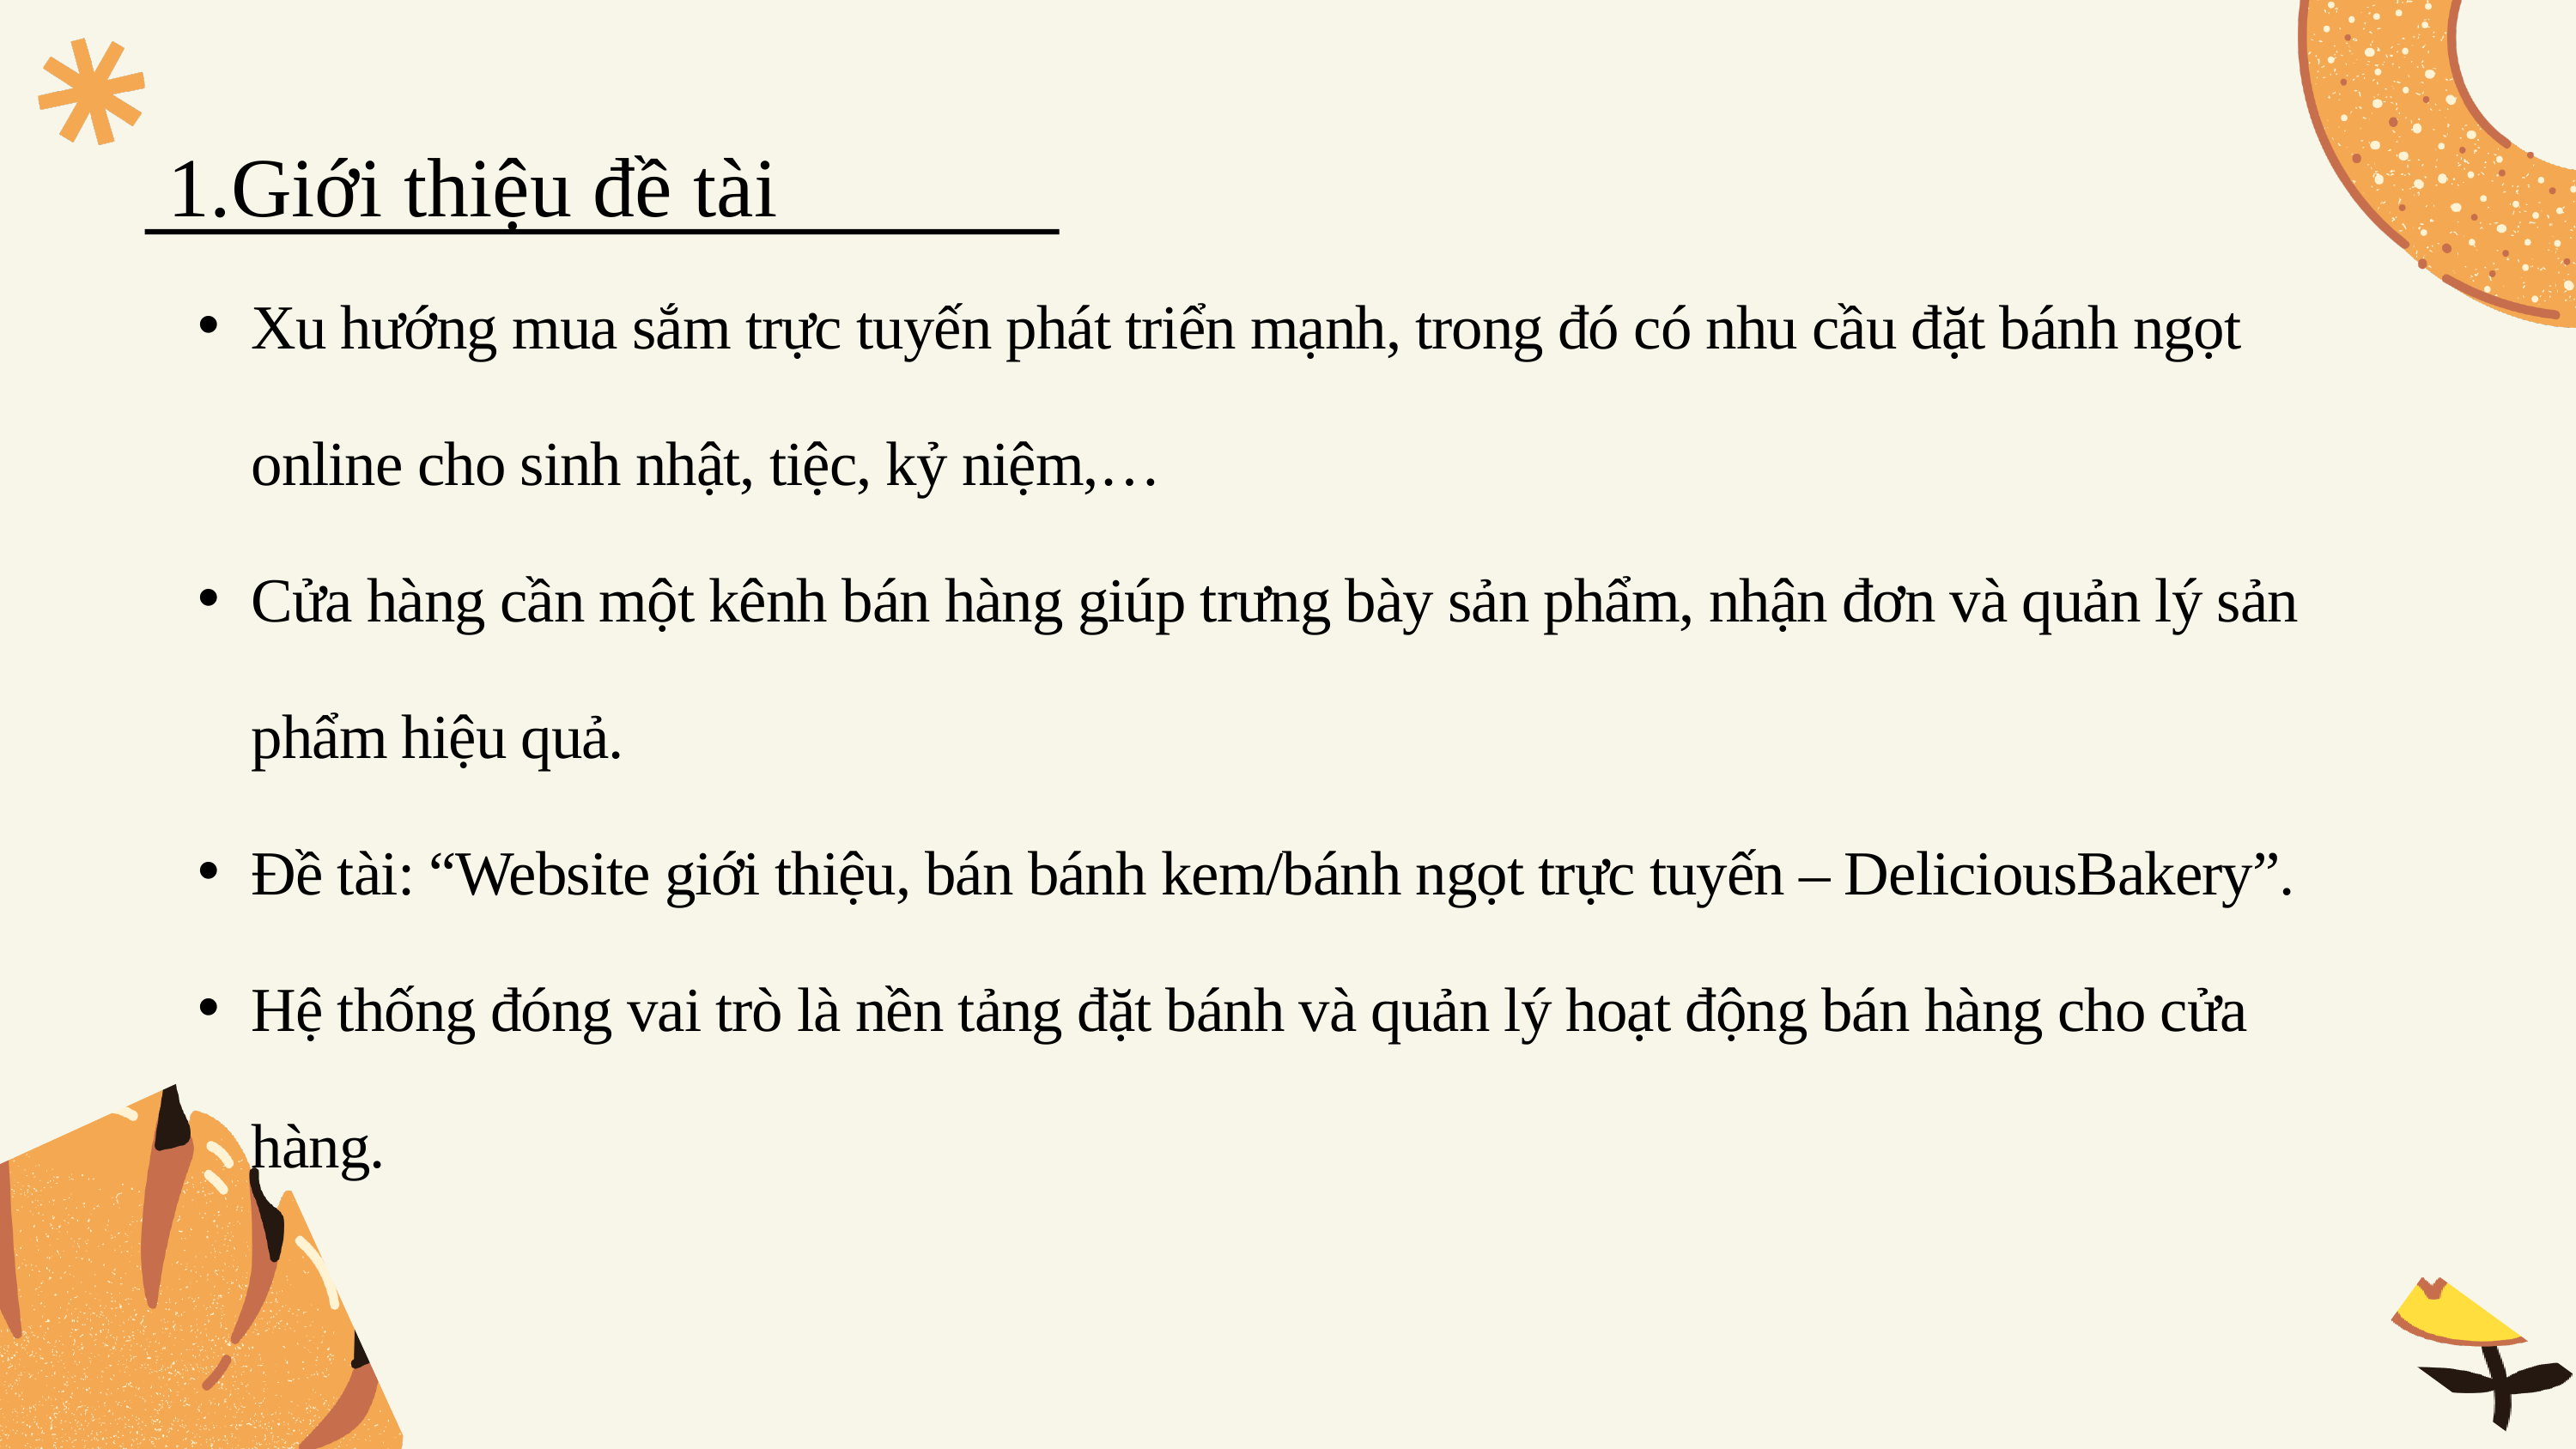

1.Giới thiệu đề tài
Xu hướng mua sắm trực tuyến phát triển mạnh, trong đó có nhu cầu đặt bánh ngọt online cho sinh nhật, tiệc, kỷ niệm,…
Cửa hàng cần một kênh bán hàng giúp trưng bày sản phẩm, nhận đơn và quản lý sản phẩm hiệu quả.
Đề tài: “Website giới thiệu, bán bánh kem/bánh ngọt trực tuyến – DeliciousBakery”.
Hệ thống đóng vai trò là nền tảng đặt bánh và quản lý hoạt động bán hàng cho cửa hàng.